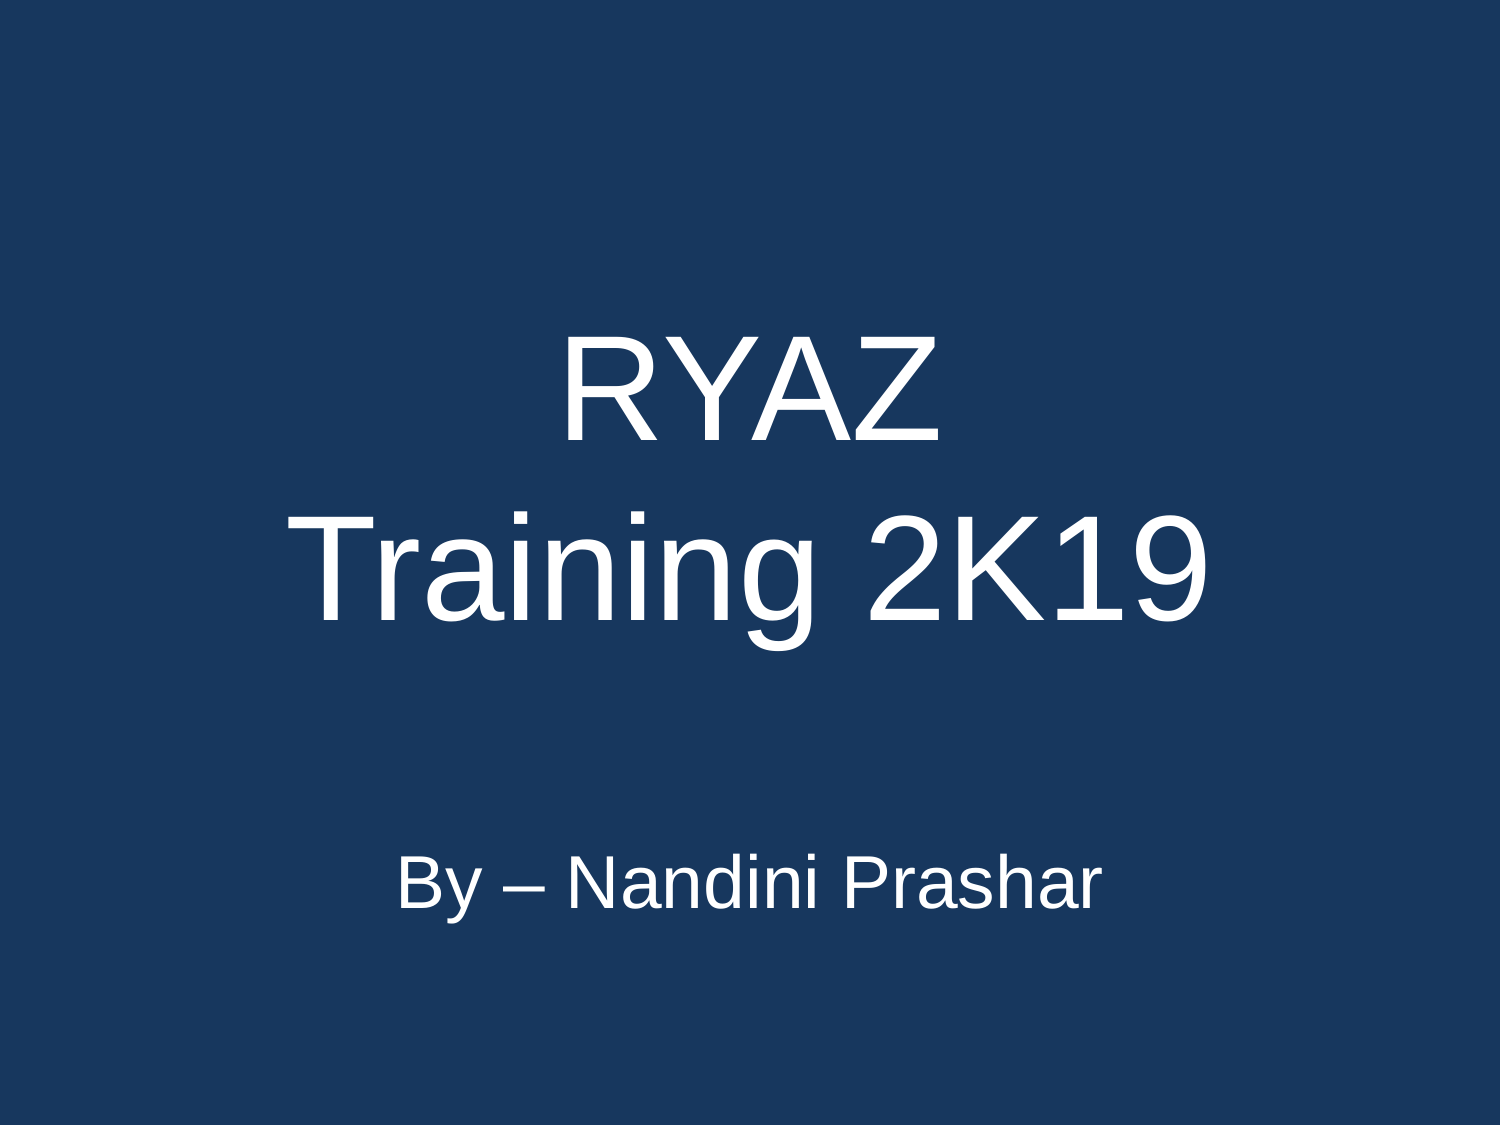

# RYAZ Training 2K19

By – Nandini Prashar